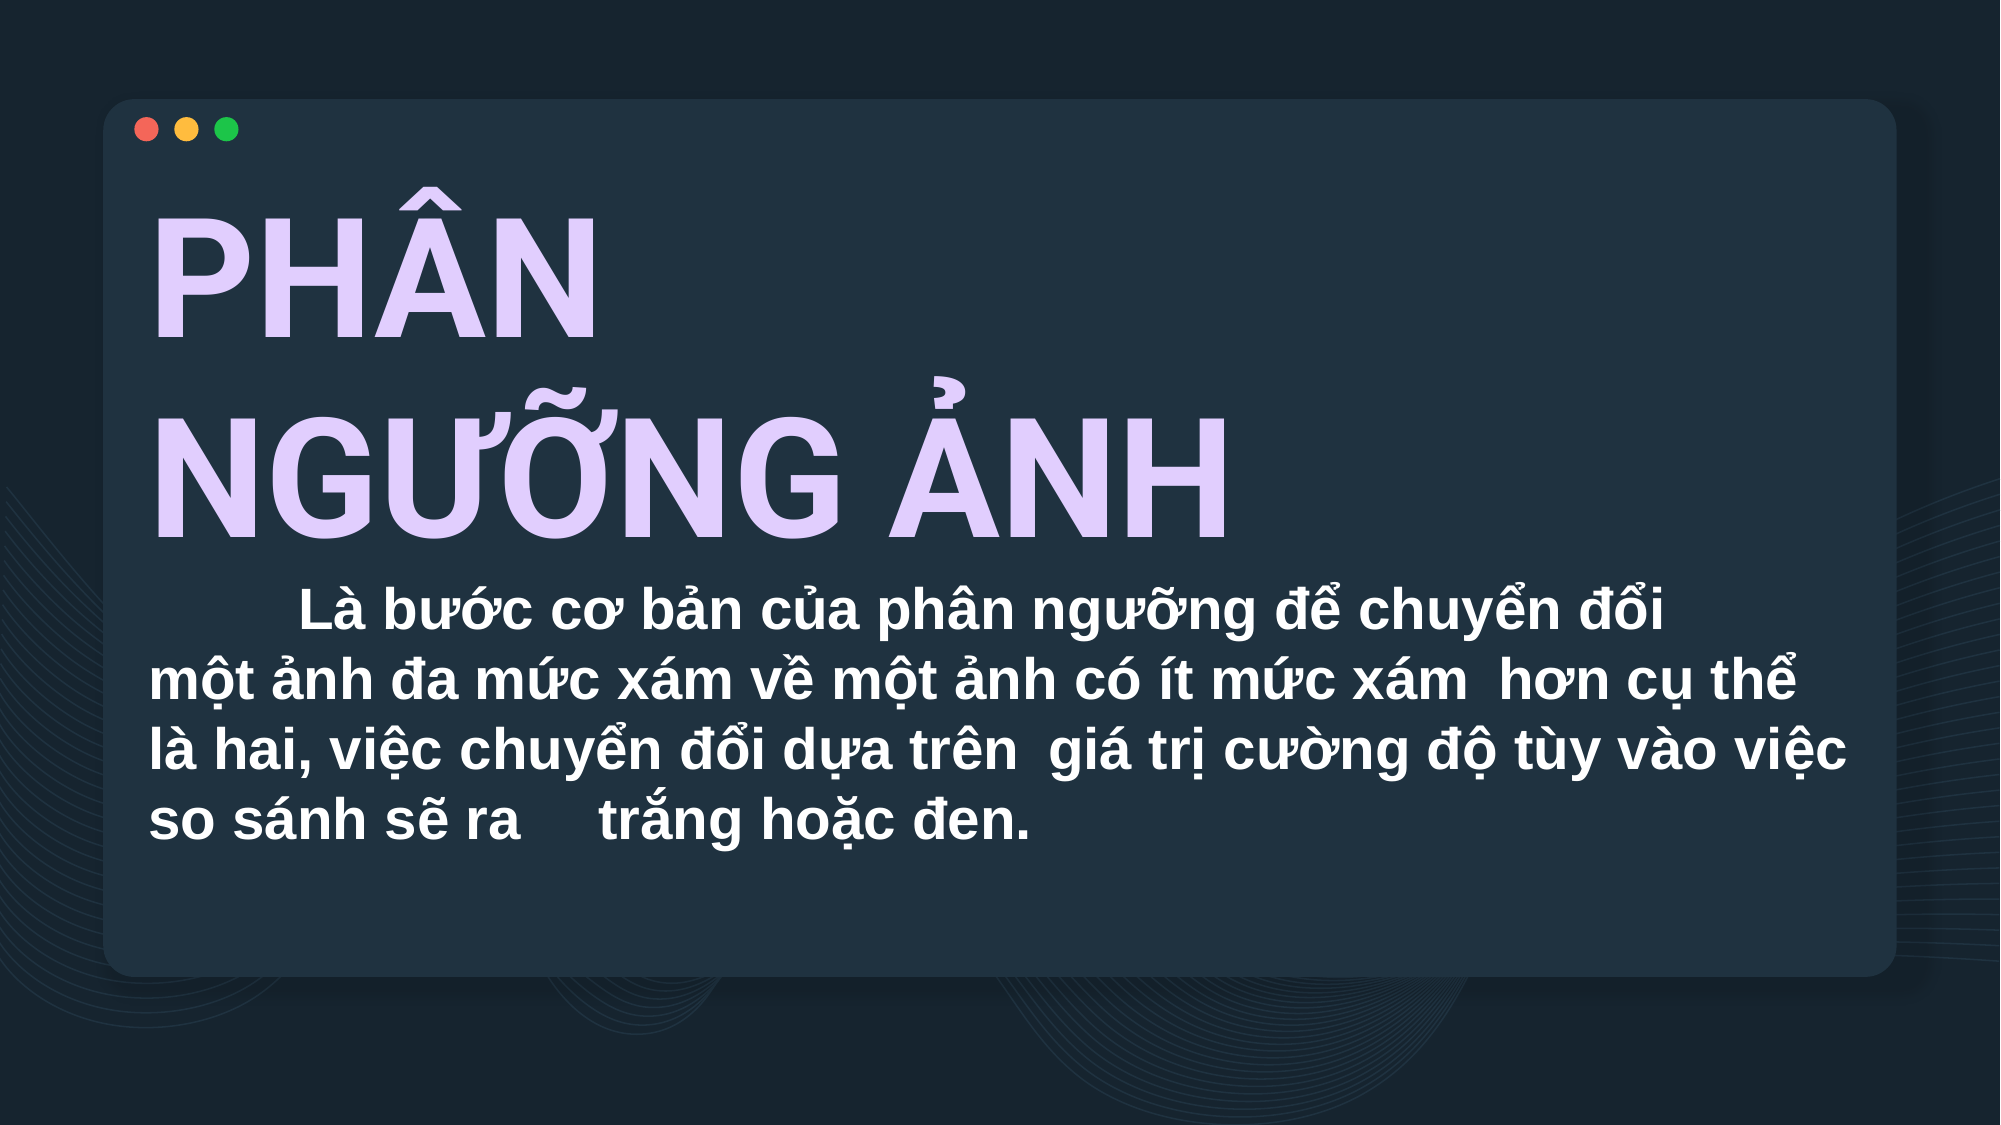

# PHÂN NGƯỠNG ẢNH Là bước cơ bản của phân ngưỡng để chuyển đổi 	một ảnh đa mức xám về một ảnh có ít mức xám 	hơn cụ thể là hai, việc chuyển đổi dựa trên 	giá trị cường độ tùy vào việc so sánh sẽ ra 	trắng hoặc đen.